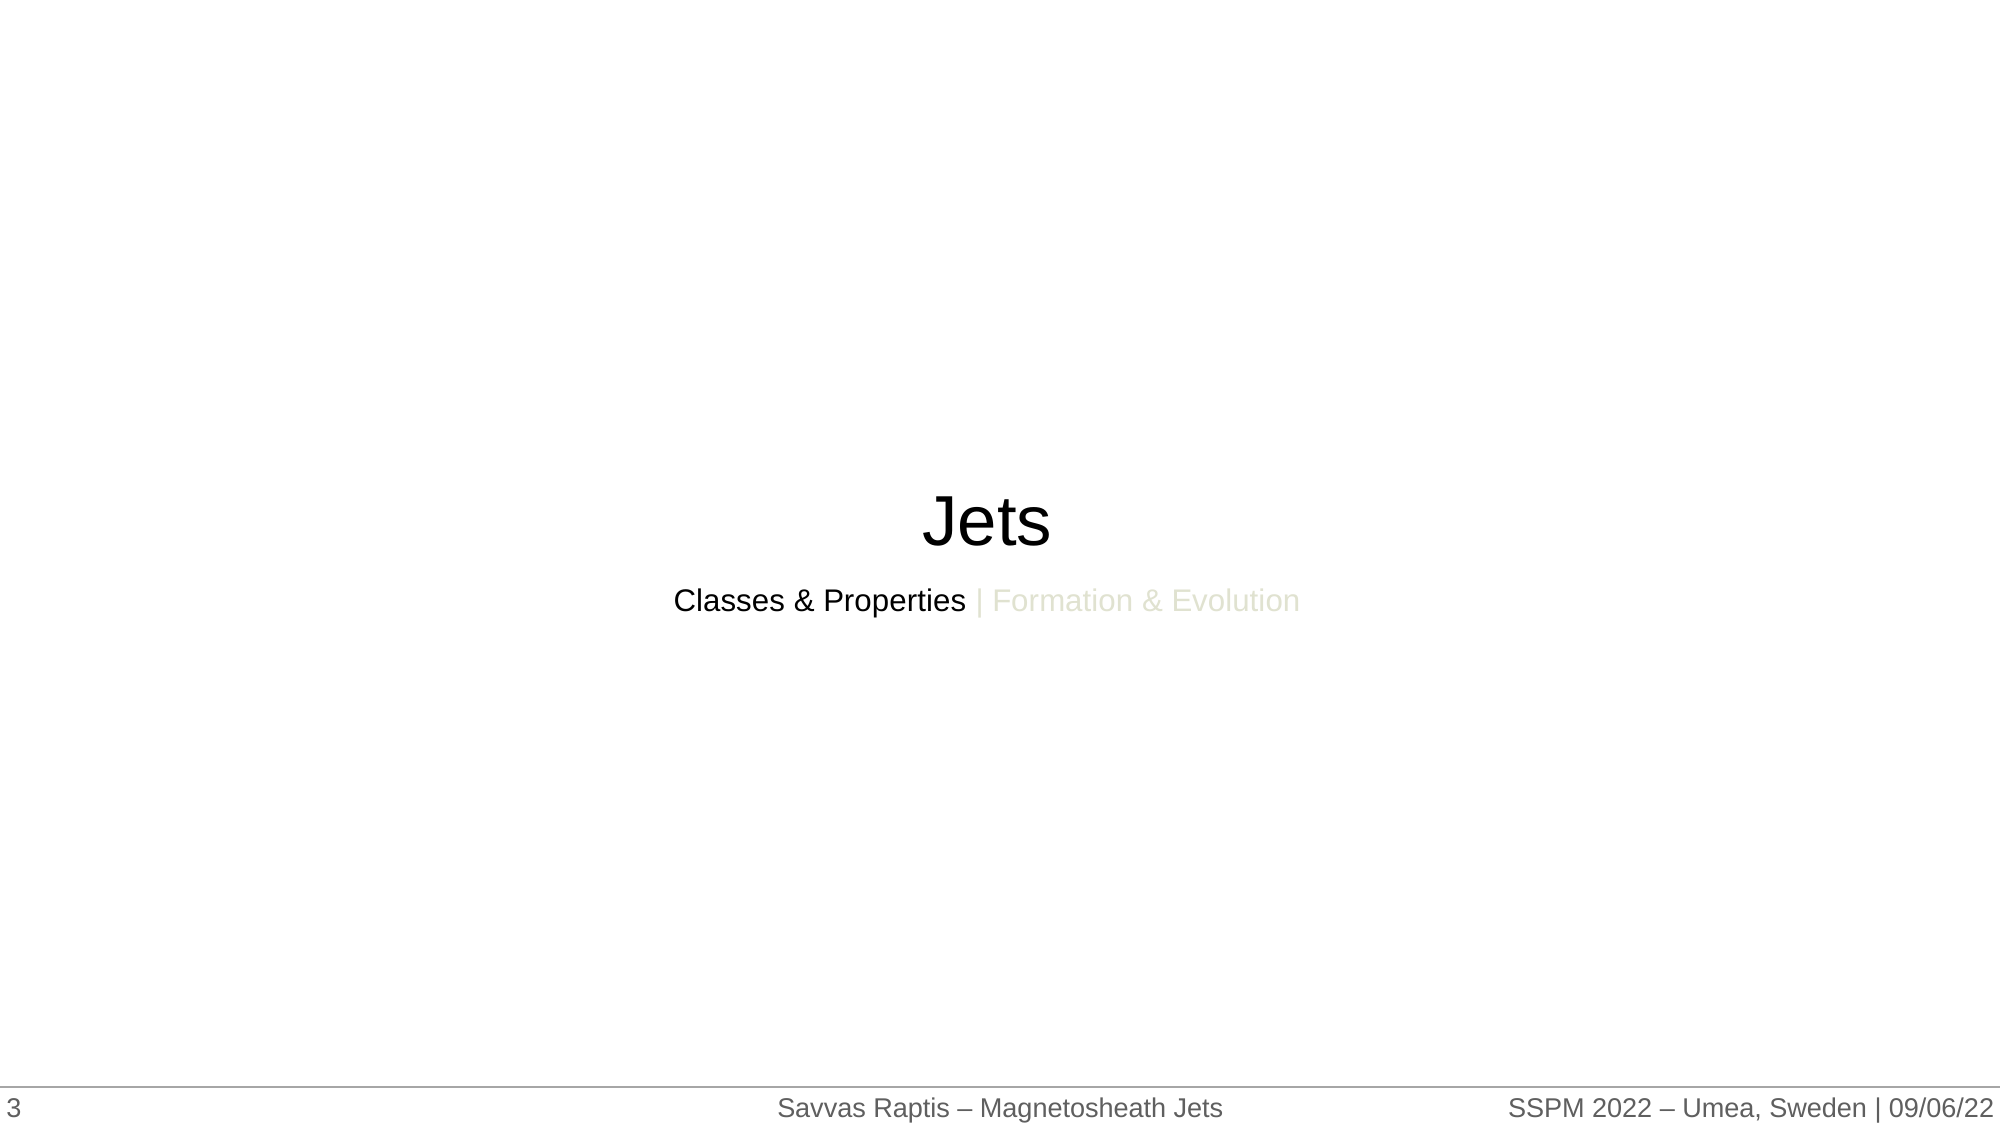

Jets
Classes & Properties | Formation & Evolution